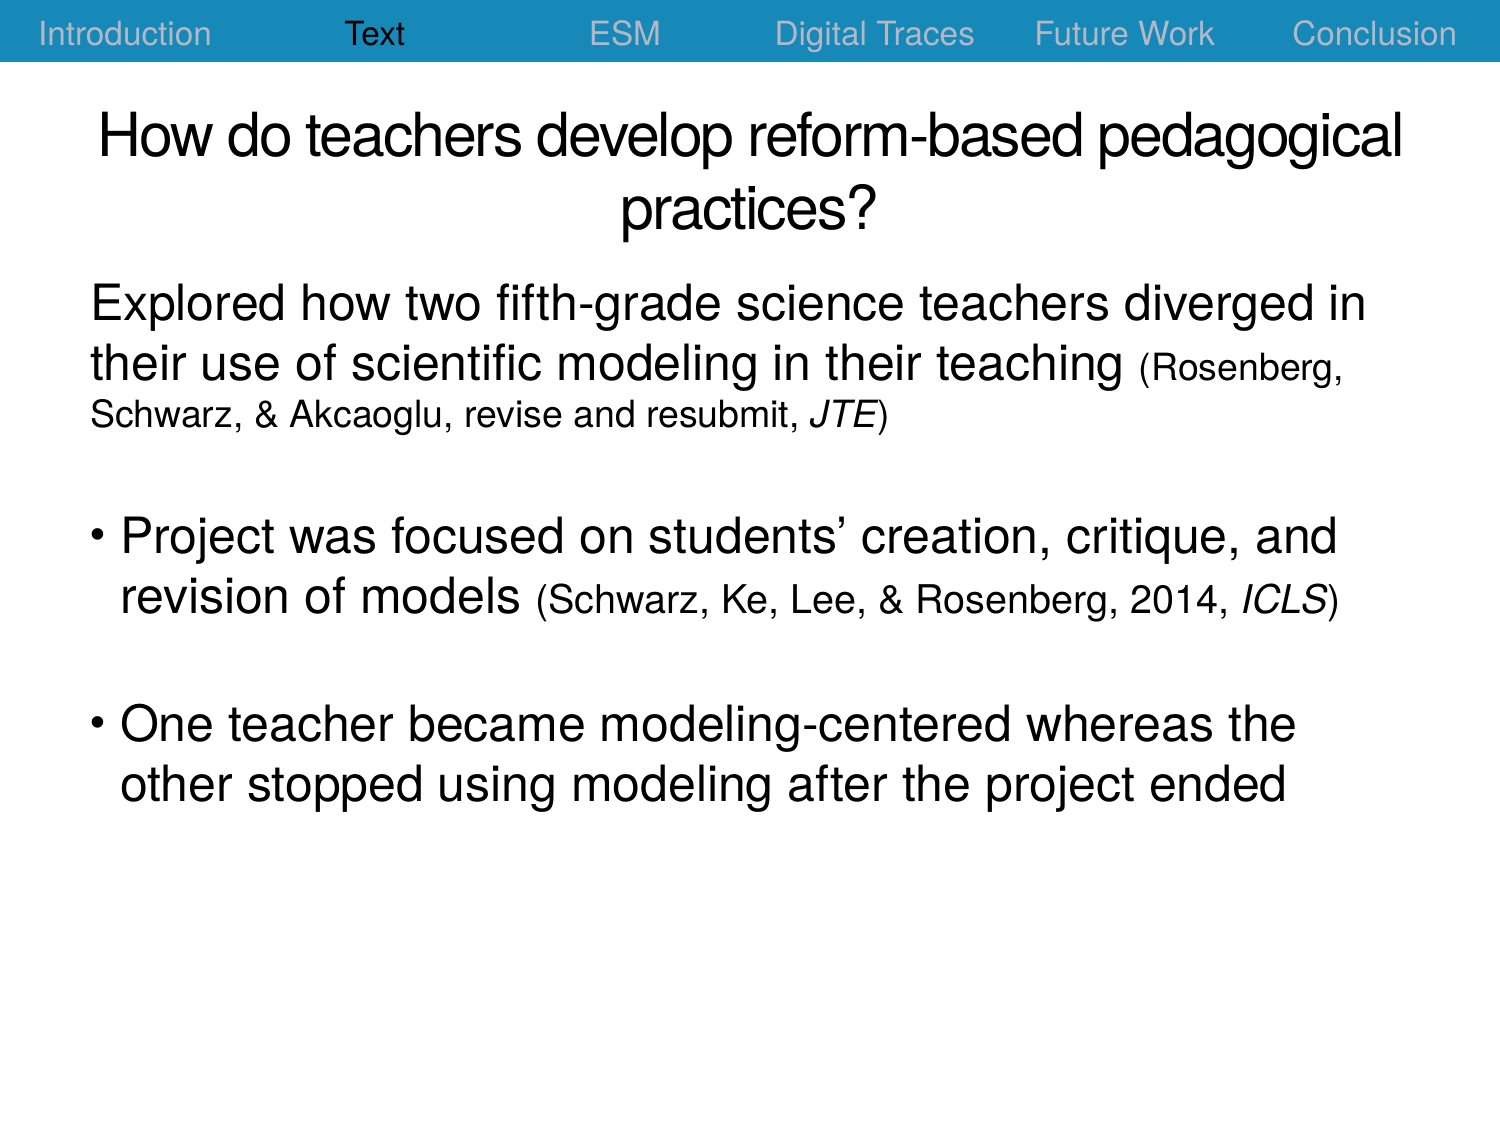

| Introduction | Text | ESM | Digital Traces | Future Work | Conclusion |
| --- | --- | --- | --- | --- | --- |
# How do teachers develop reform-based pedagogical practices?
Explored how two fifth-grade science teachers diverged in their use of scientific modeling in their teaching (Rosenberg, Schwarz, & Akcaoglu, revise and resubmit, JTE)

Project was focused on students’ creation, critique, and revision of models (Schwarz, Ke, Lee, & Rosenberg, 2014, ICLS)

One teacher became modeling-centered whereas the other stopped using modeling after the project ended